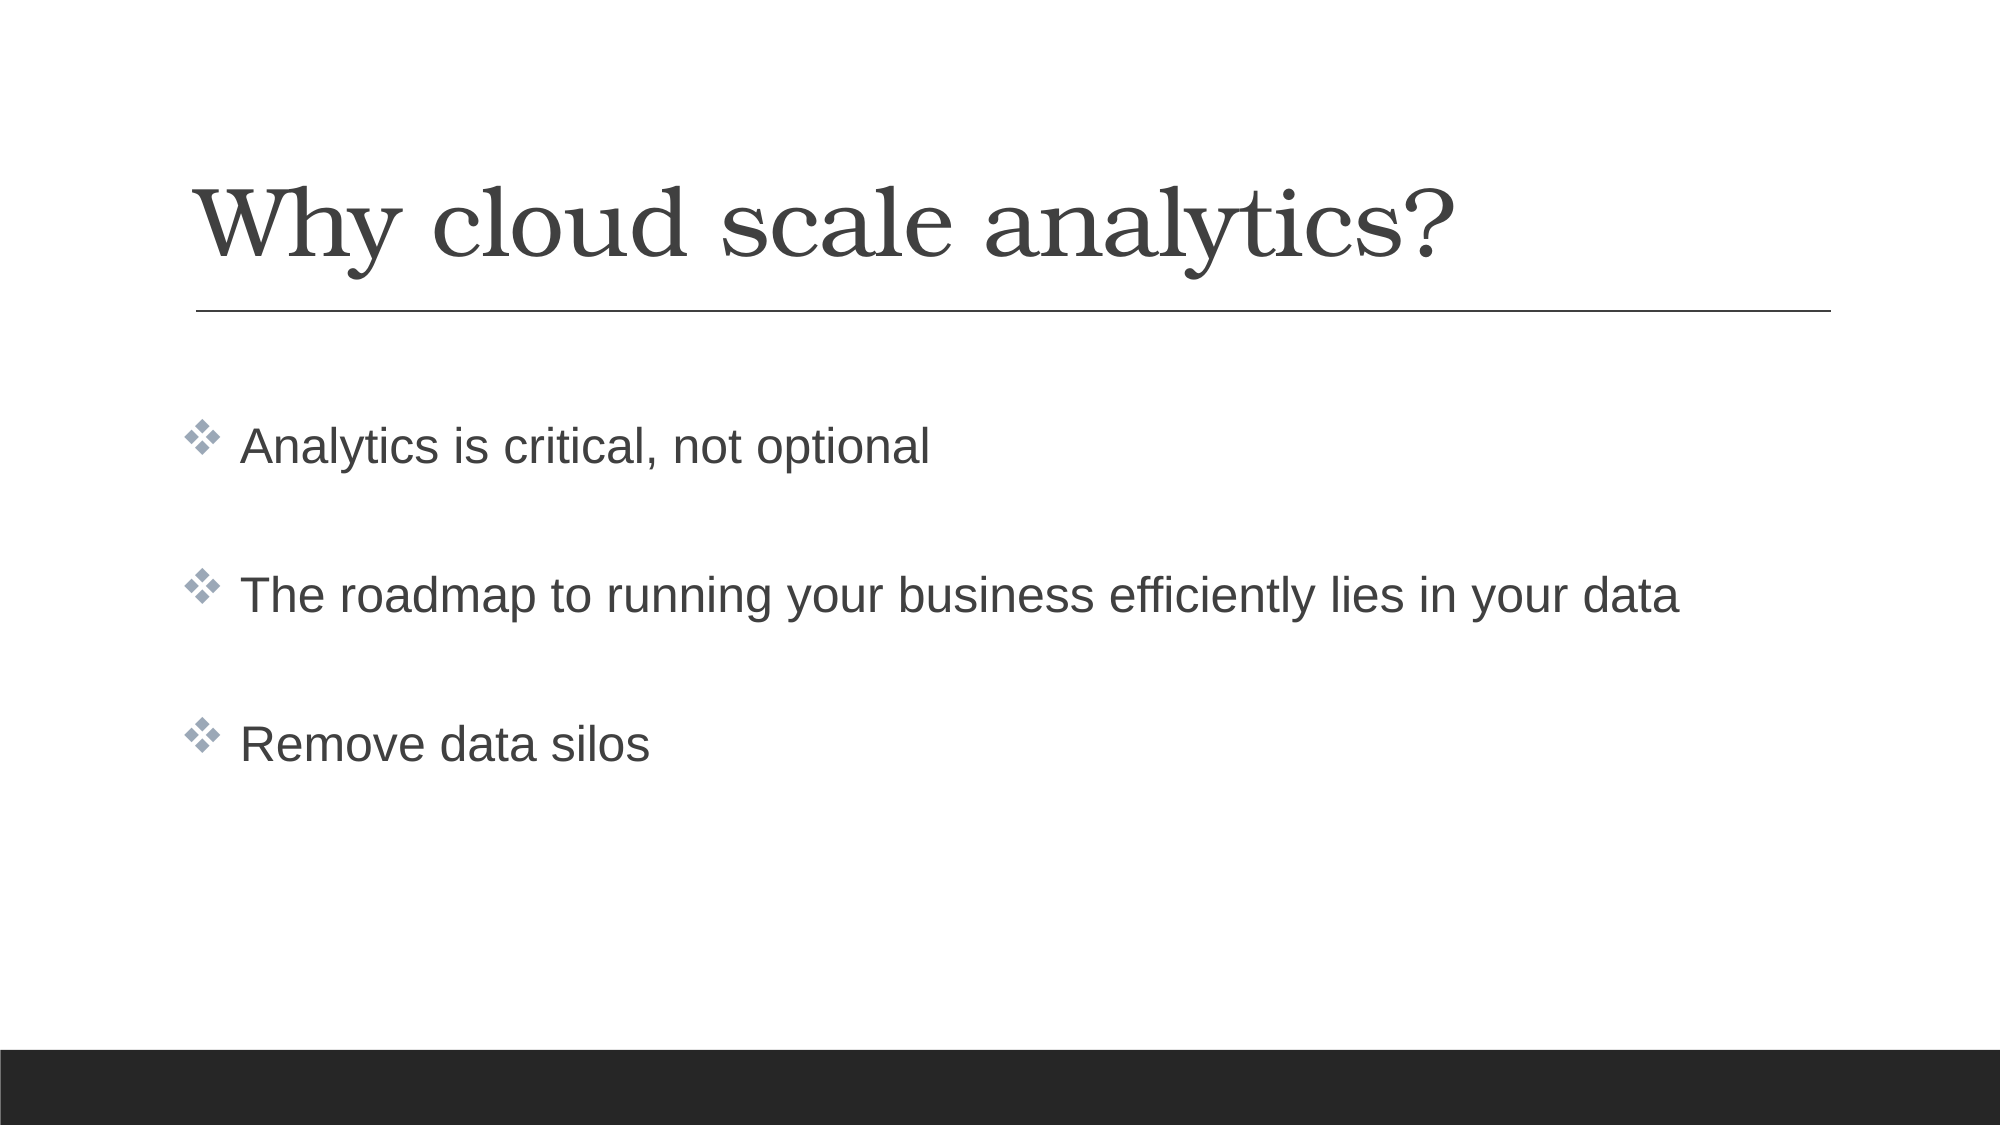

# Why cloud scale analytics?
 Analytics is critical, not optional
 The roadmap to running your business efficiently lies in your data
 Remove data silos